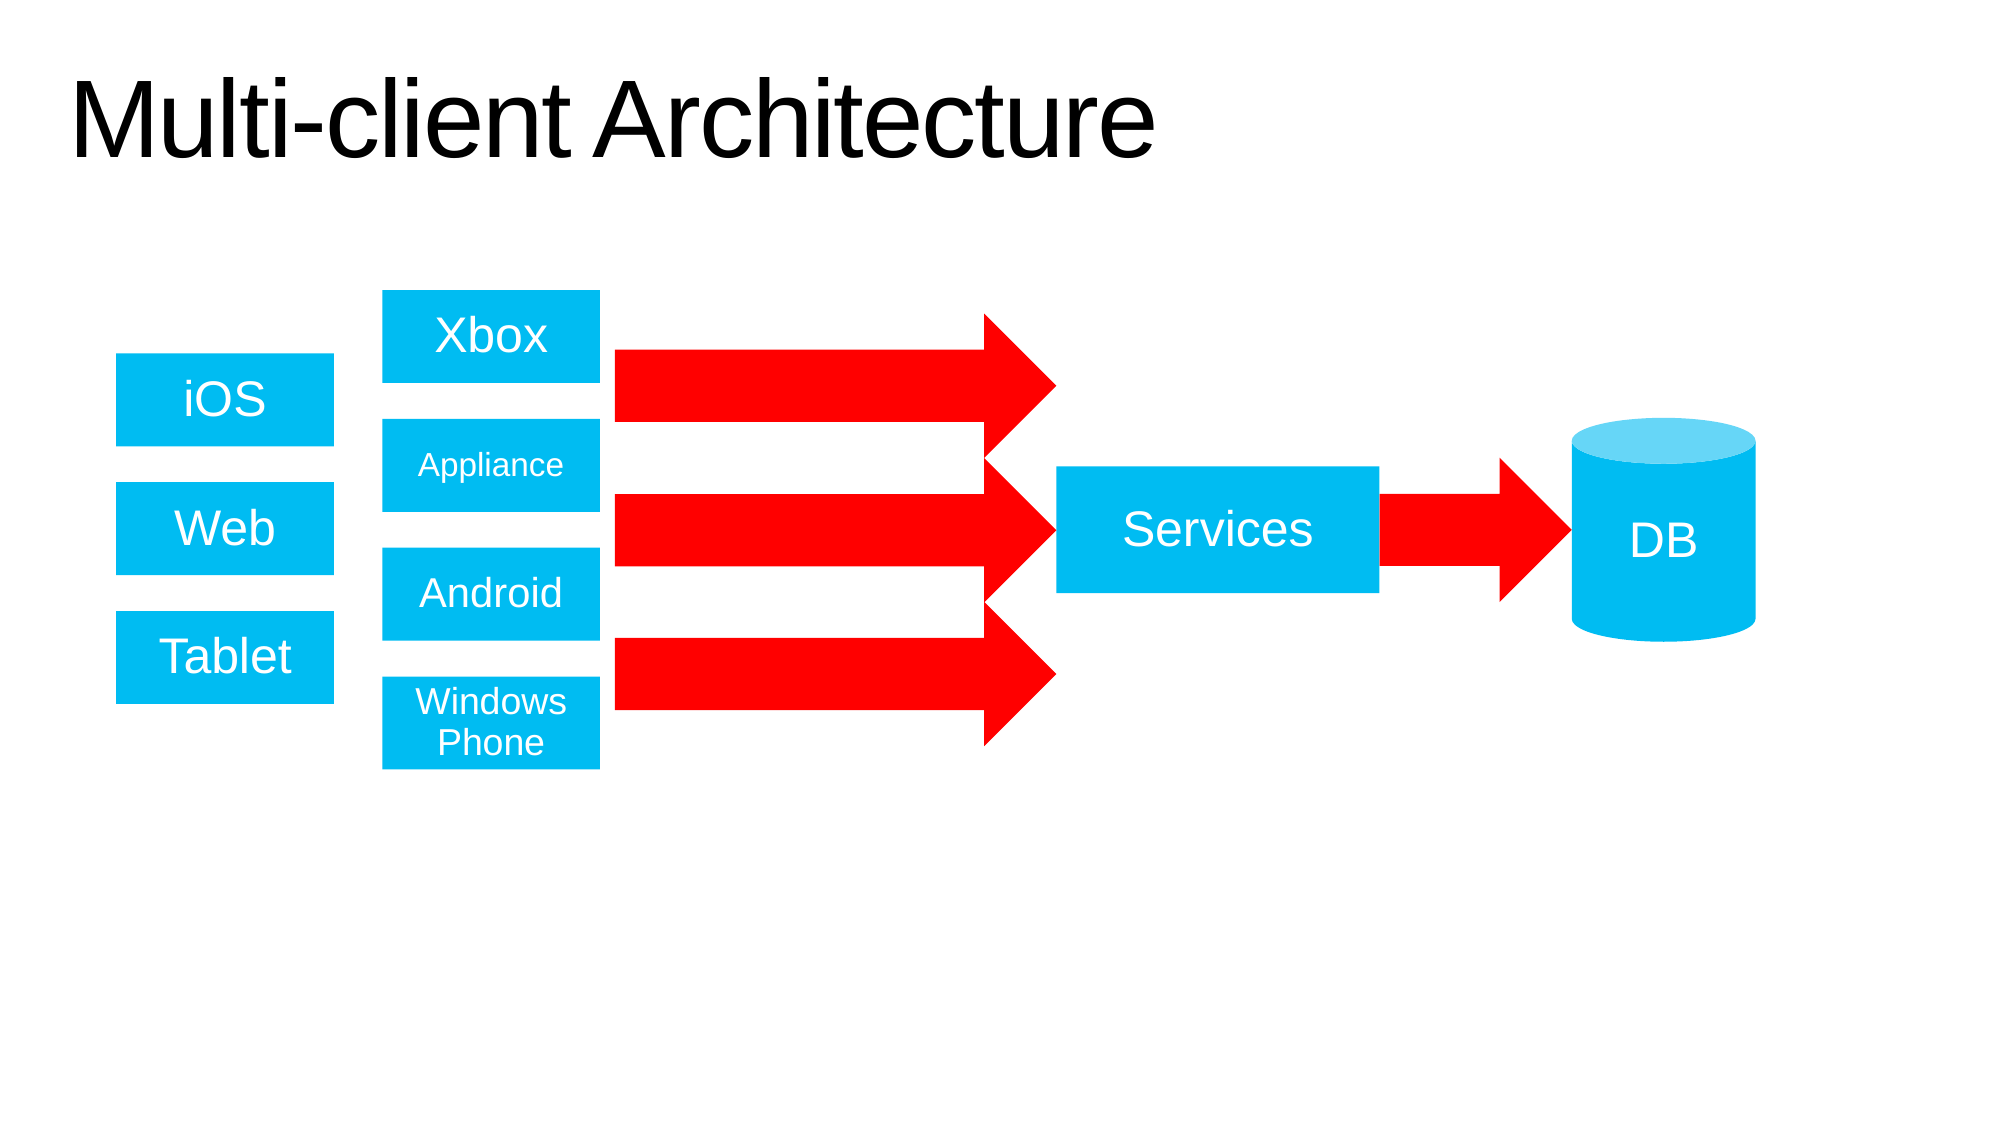

# Multi-client Architecture
Xbox
iOS
Appliance
Web
Android
Tablet
Windows Phone

DB

Services